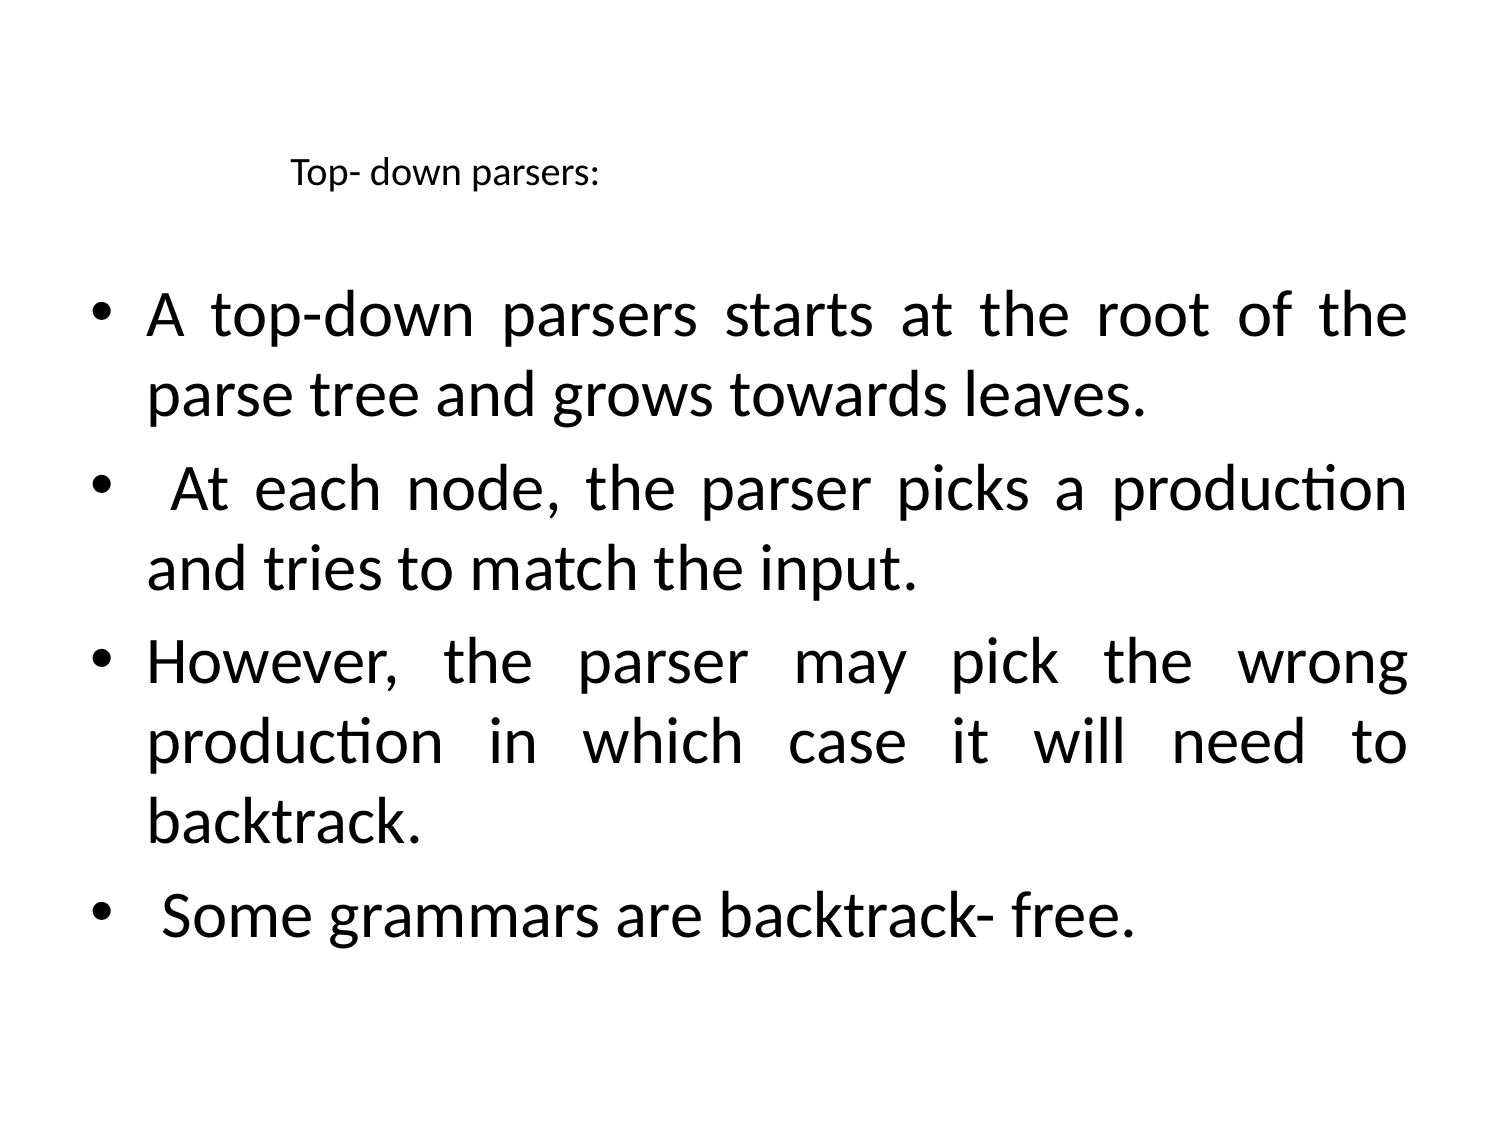

# Top- down parsers:
A top-down parsers starts at the root of the parse tree and grows towards leaves.
 At each node, the parser picks a production and tries to match the input.
However, the parser may pick the wrong production in which case it will need to backtrack.
 Some grammars are backtrack- free.